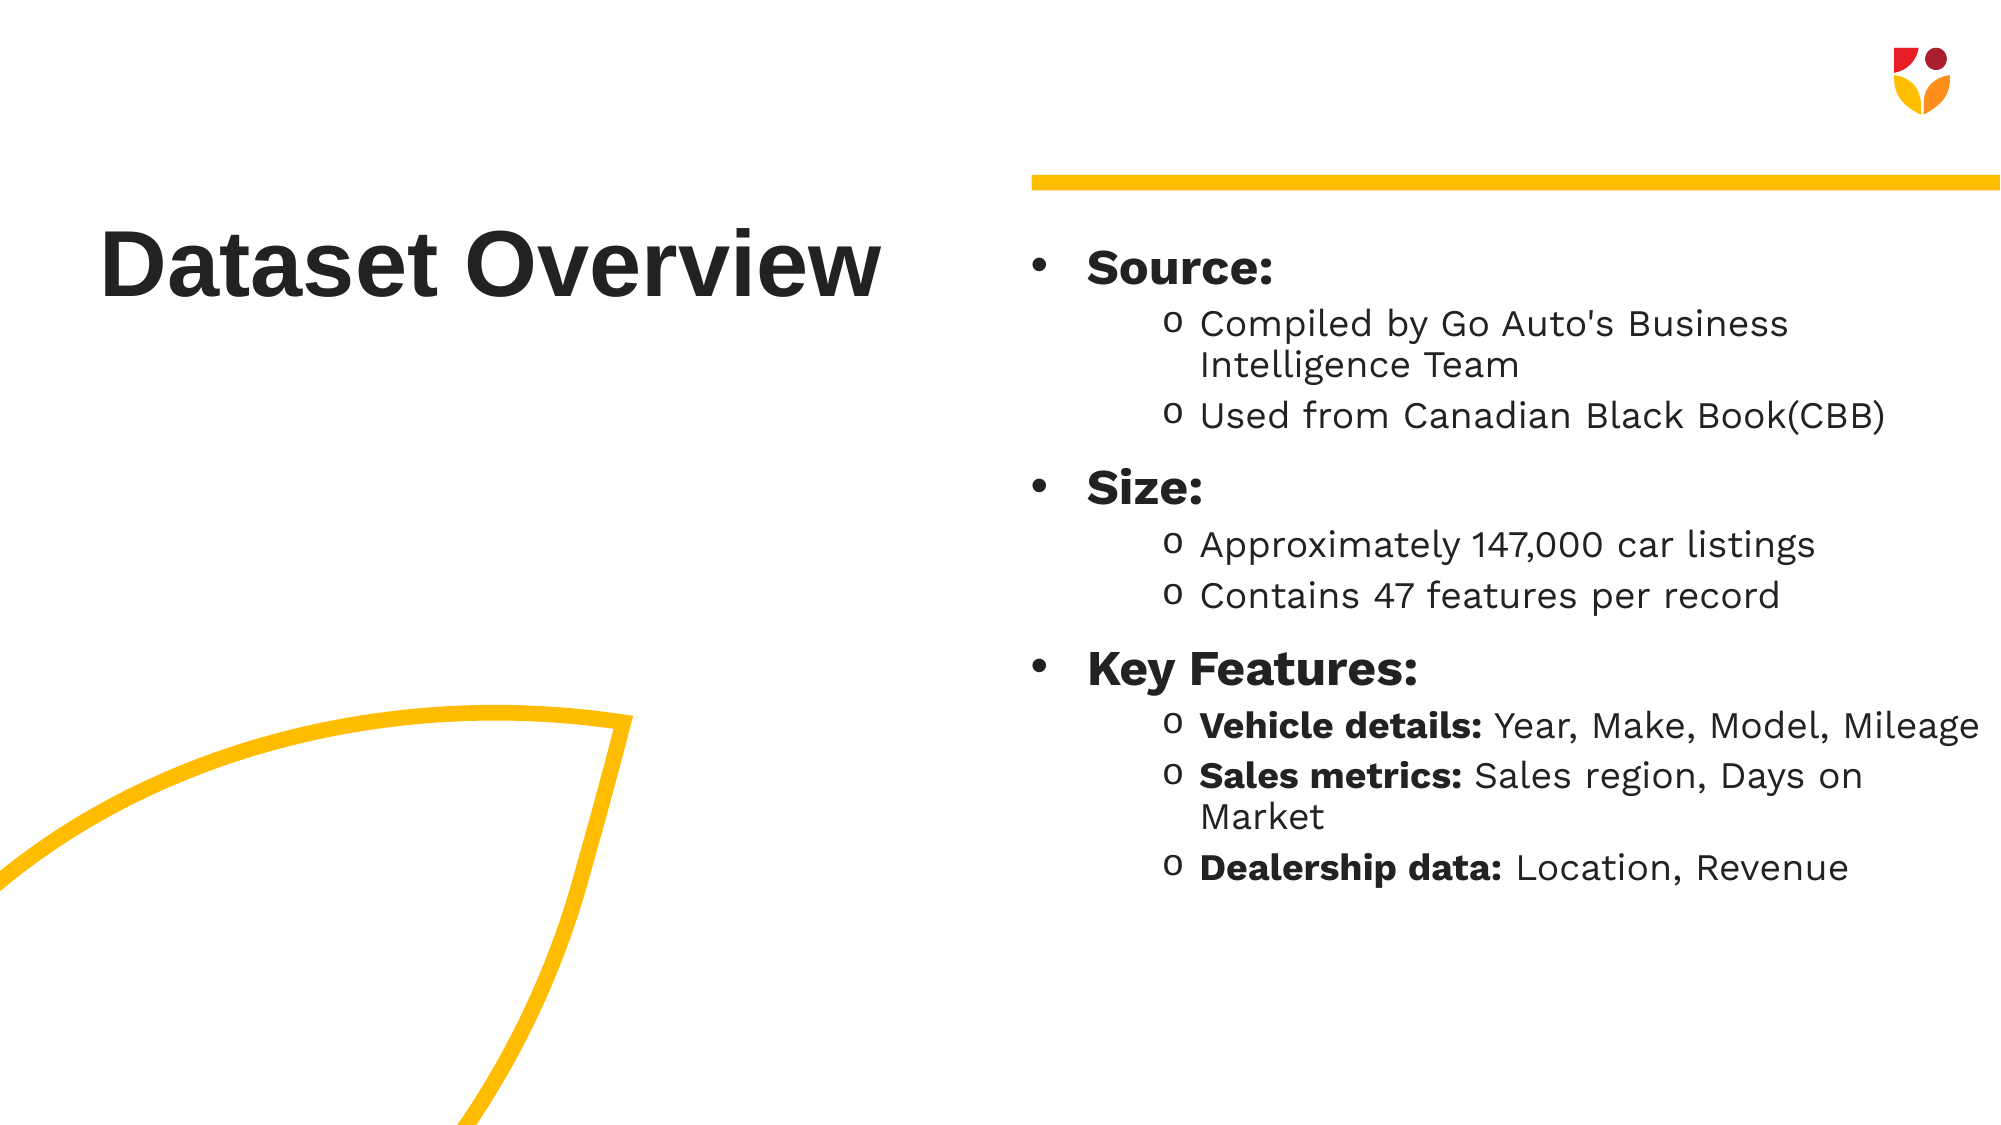

# Dataset Overview
Source:
Compiled by Go Auto's Business Intelligence Team
Used from Canadian Black Book(CBB)
Size:
Approximately 147,000 car listings
Contains 47 features per record
Key Features:
Vehicle details: Year, Make, Model, Mileage
Sales metrics: Sales region, Days on Market
Dealership data: Location, Revenue